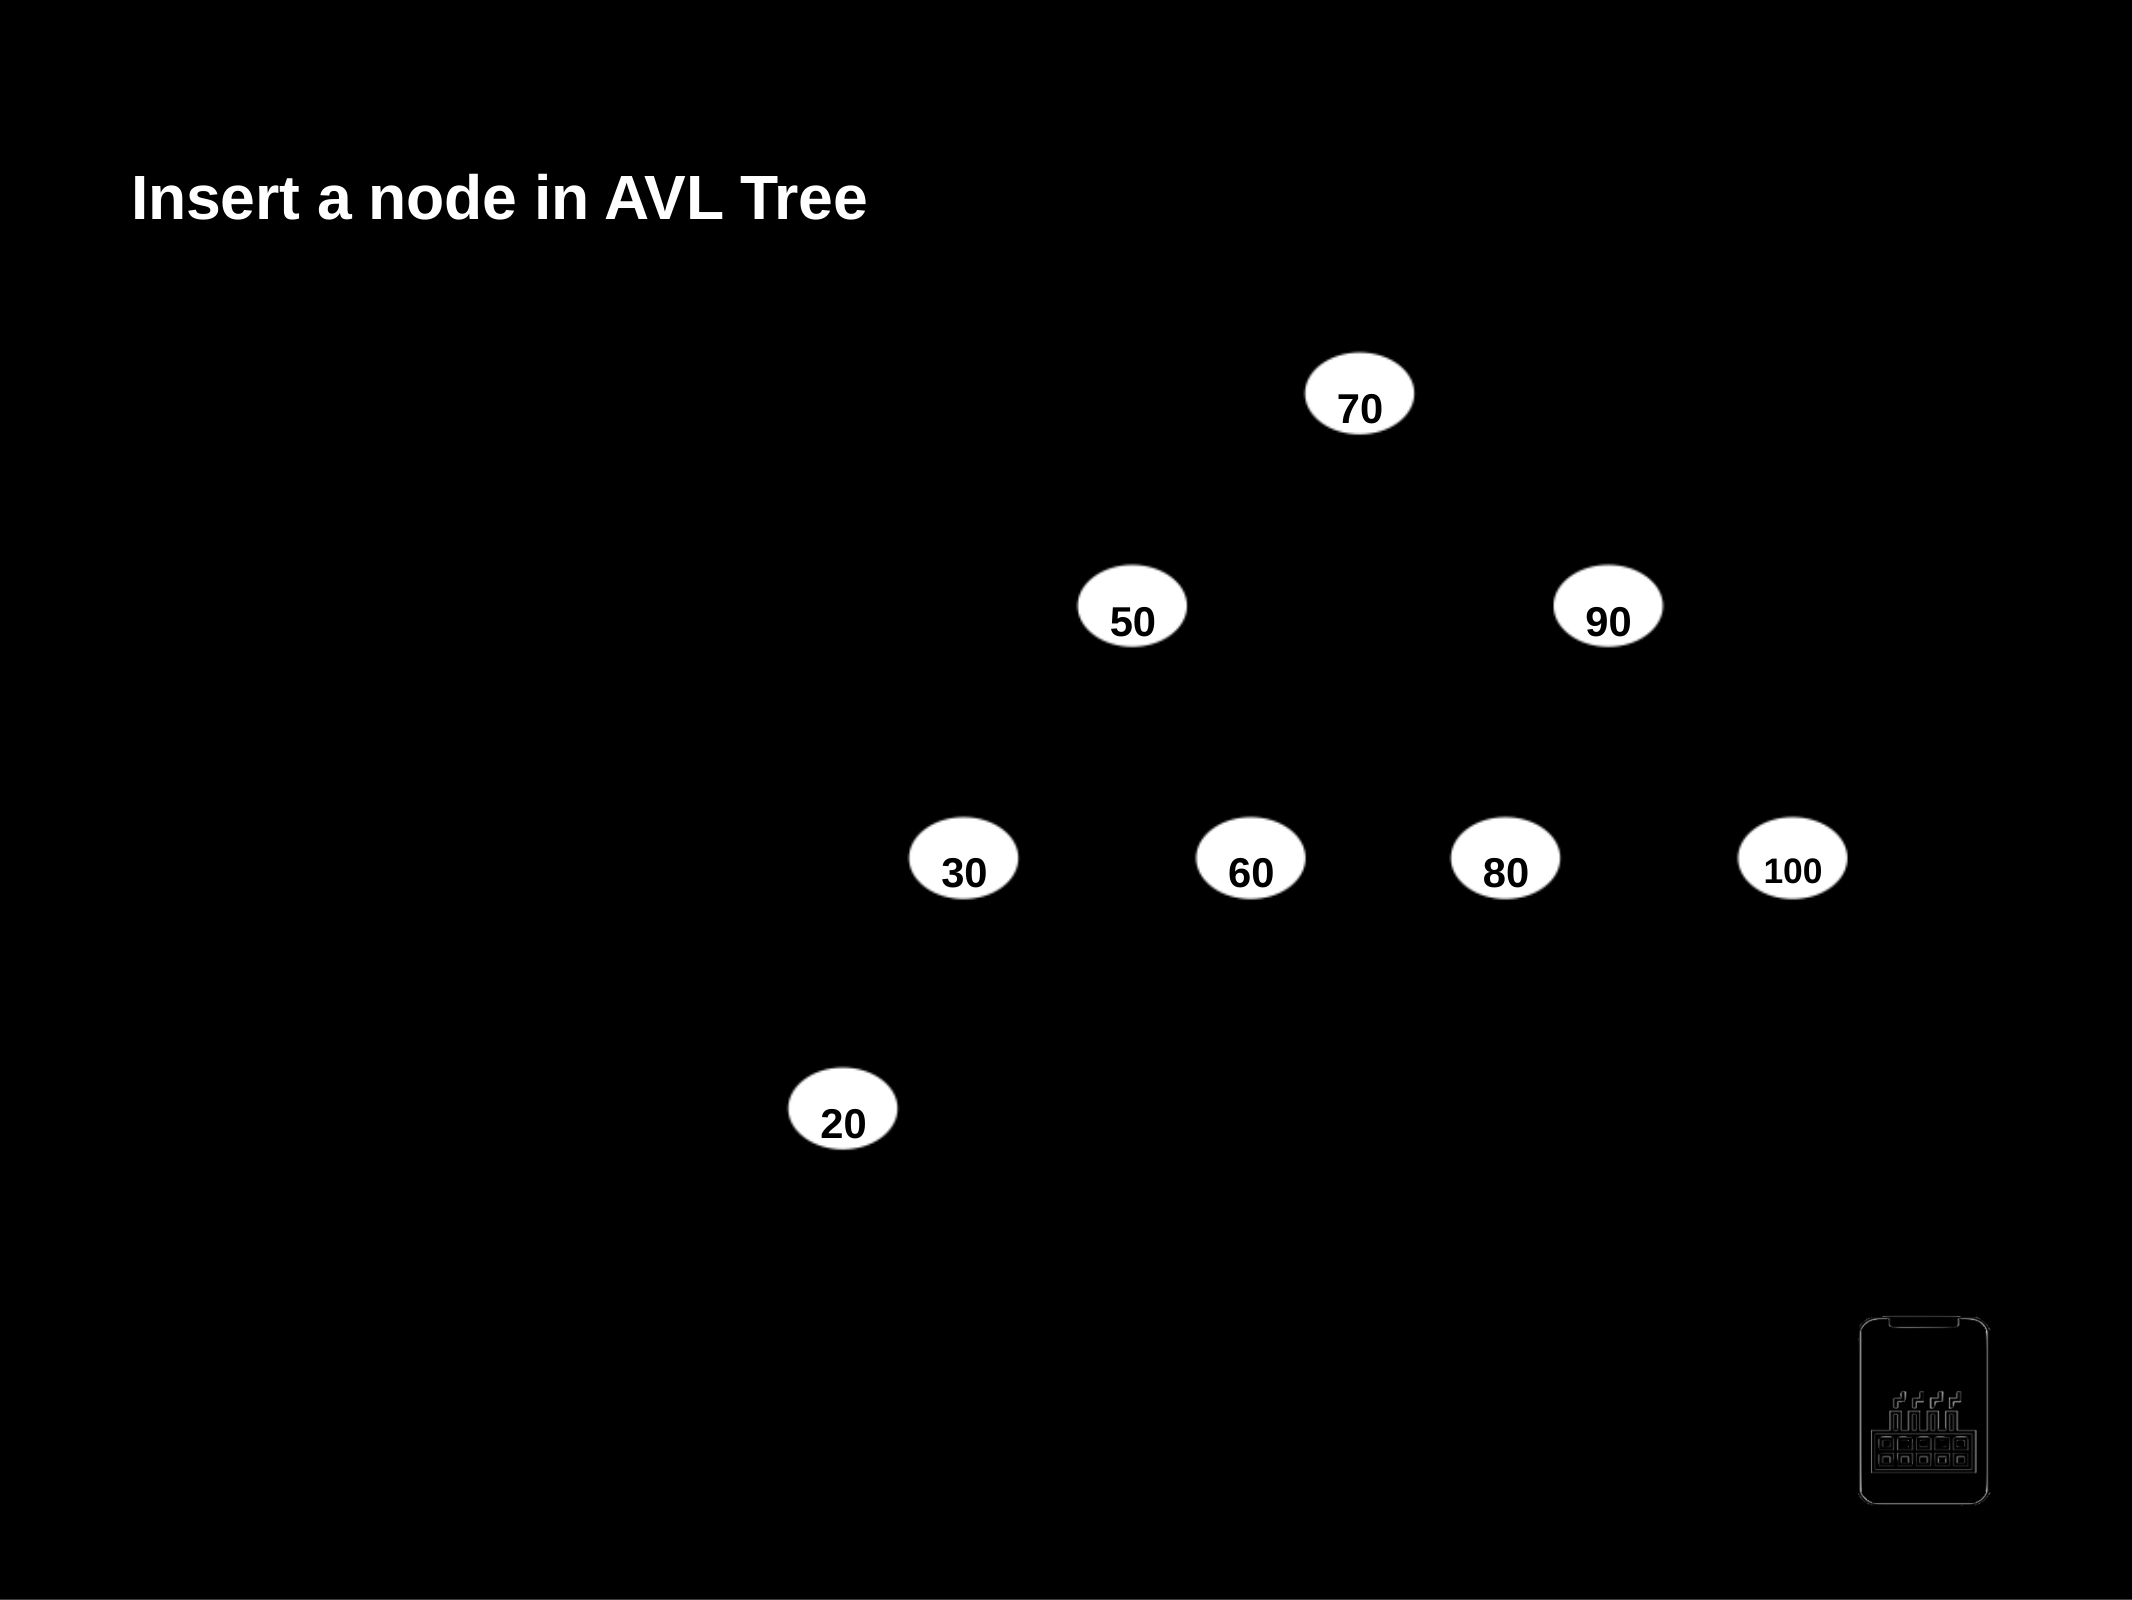

Insert a node in AVL Tree
Case 2 : Rotation is required
LL - left left condition LR - left right condition RR - right right condition RL - right left condition
70
50
90
30
60
80
100
20

AppMillers
www.appmillers.com